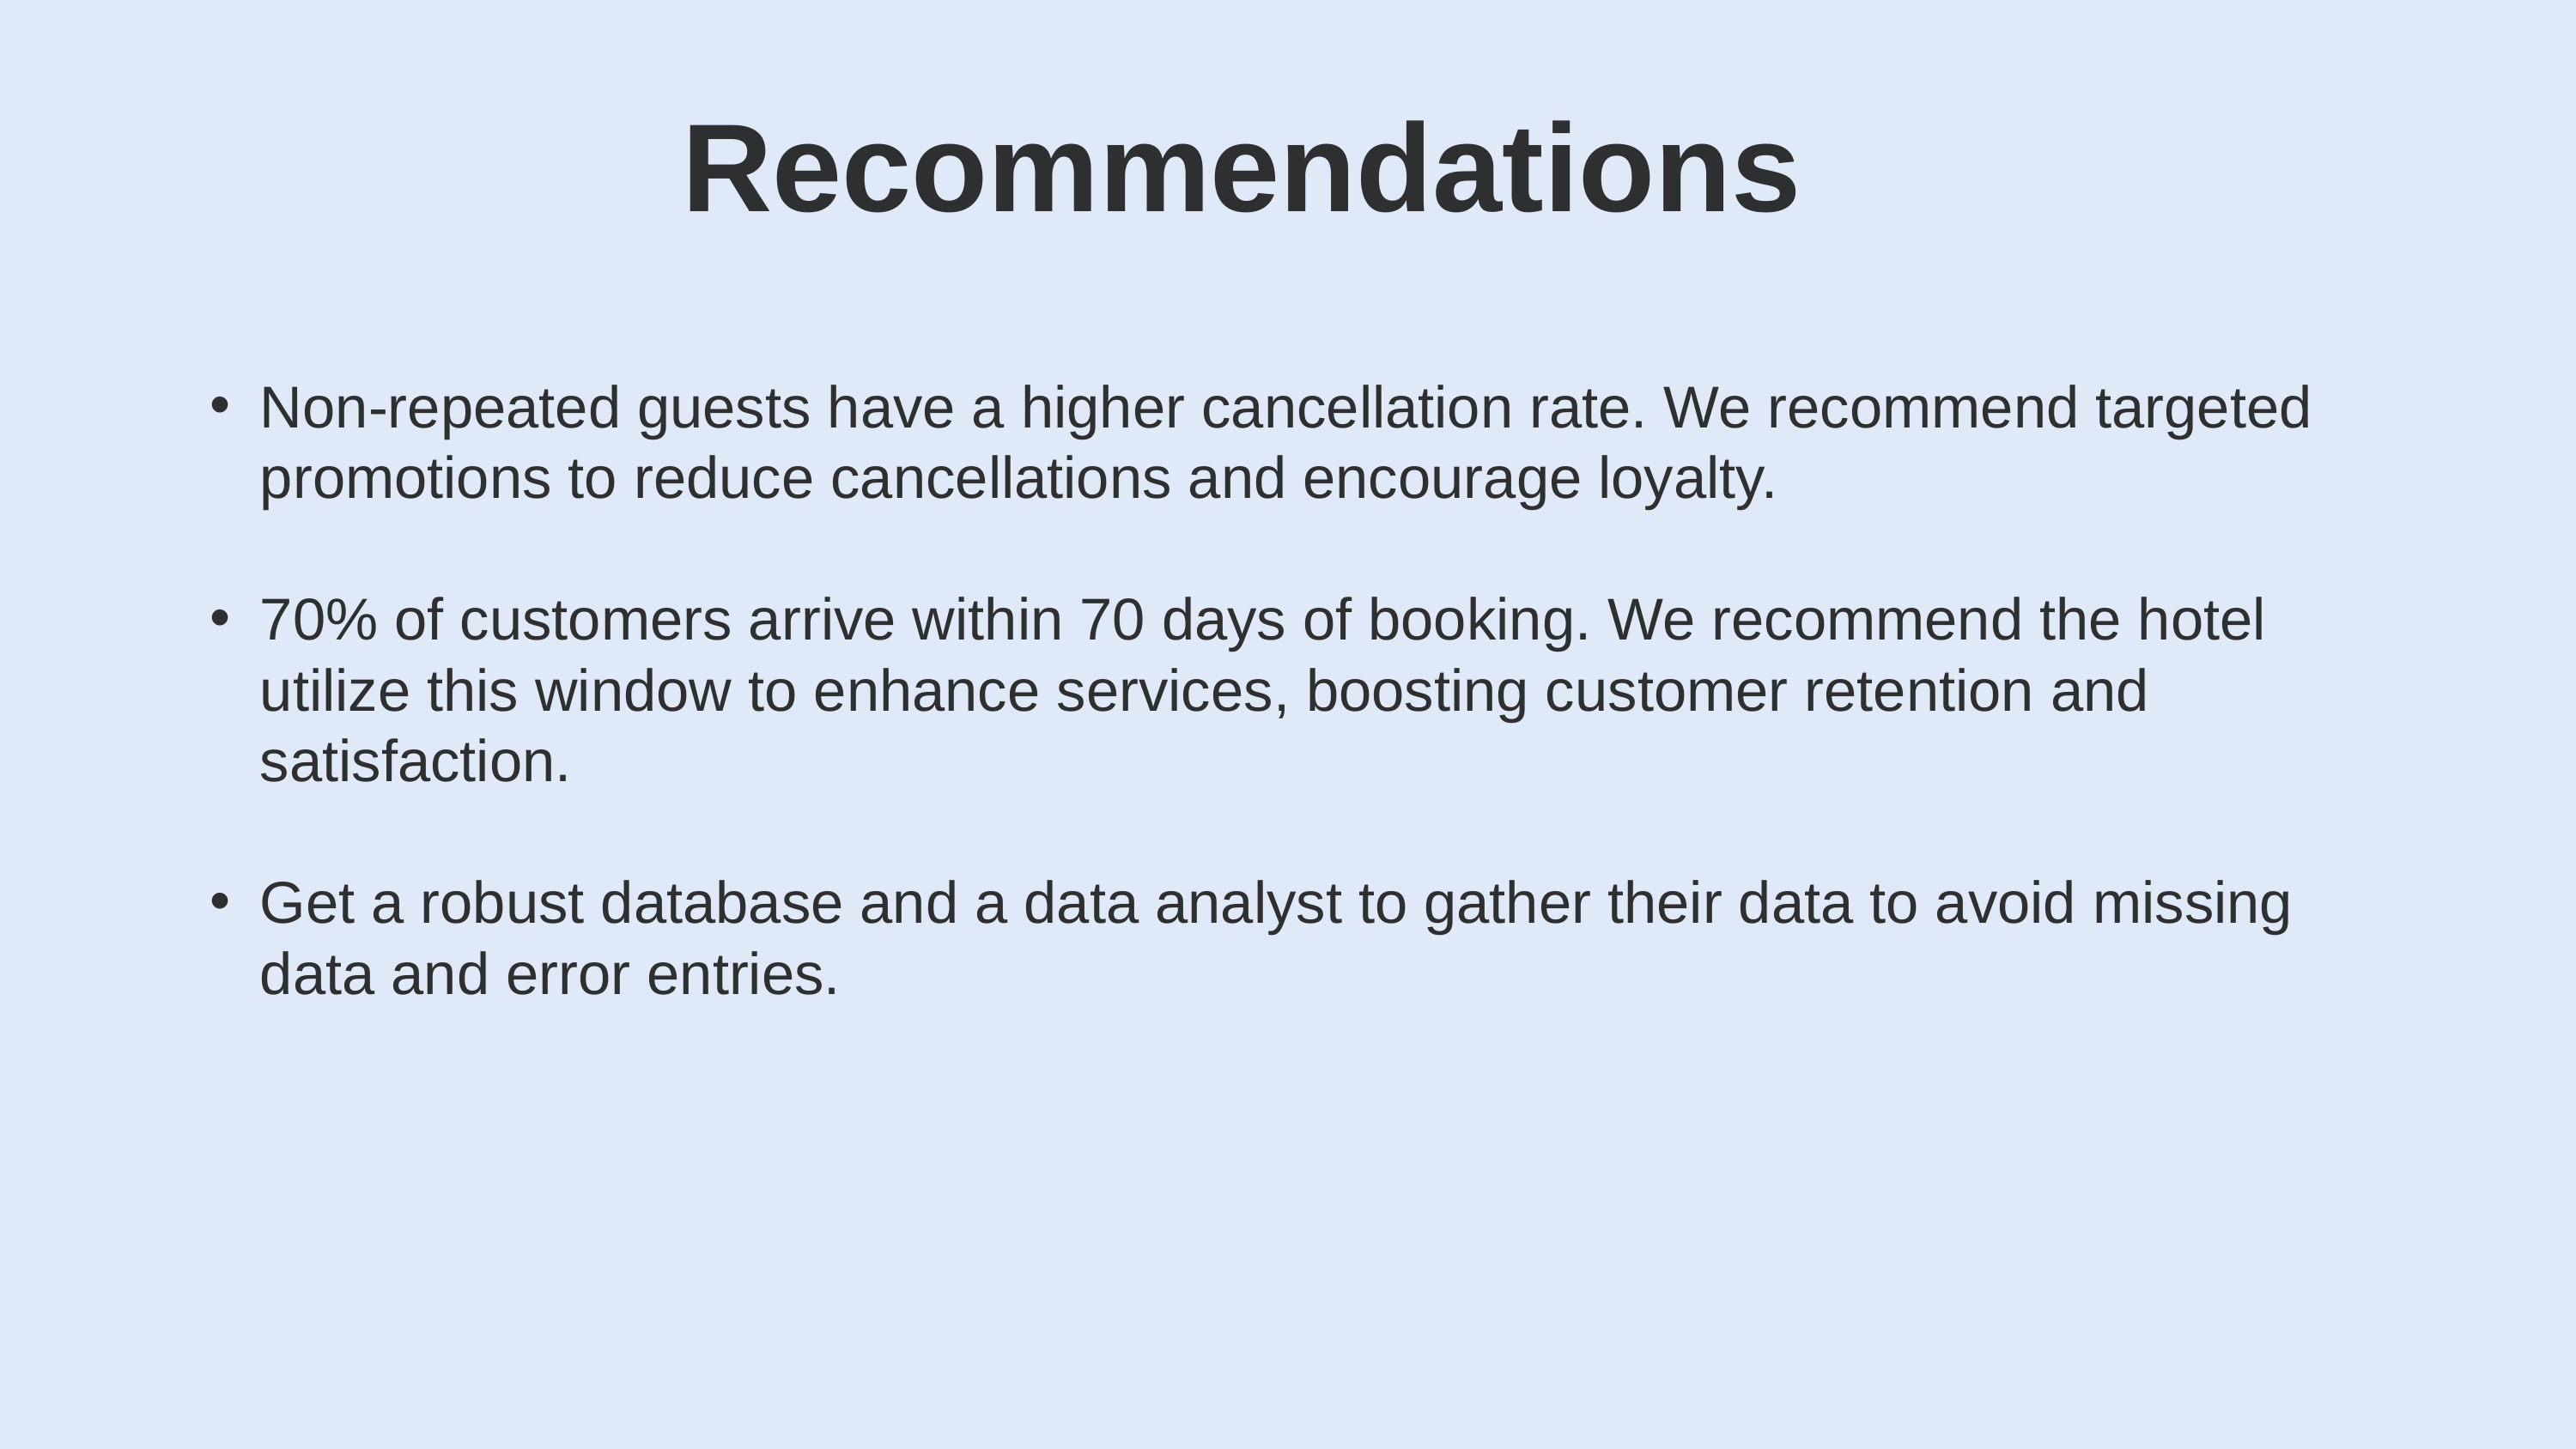

Recommendations
Non-repeated guests have a higher cancellation rate. We recommend targeted promotions to reduce cancellations and encourage loyalty.

70% of customers arrive within 70 days of booking. We recommend the hotel utilize this window to enhance services, boosting customer retention and satisfaction.

Get a robust database and a data analyst to gather their data to avoid missing data and error entries.